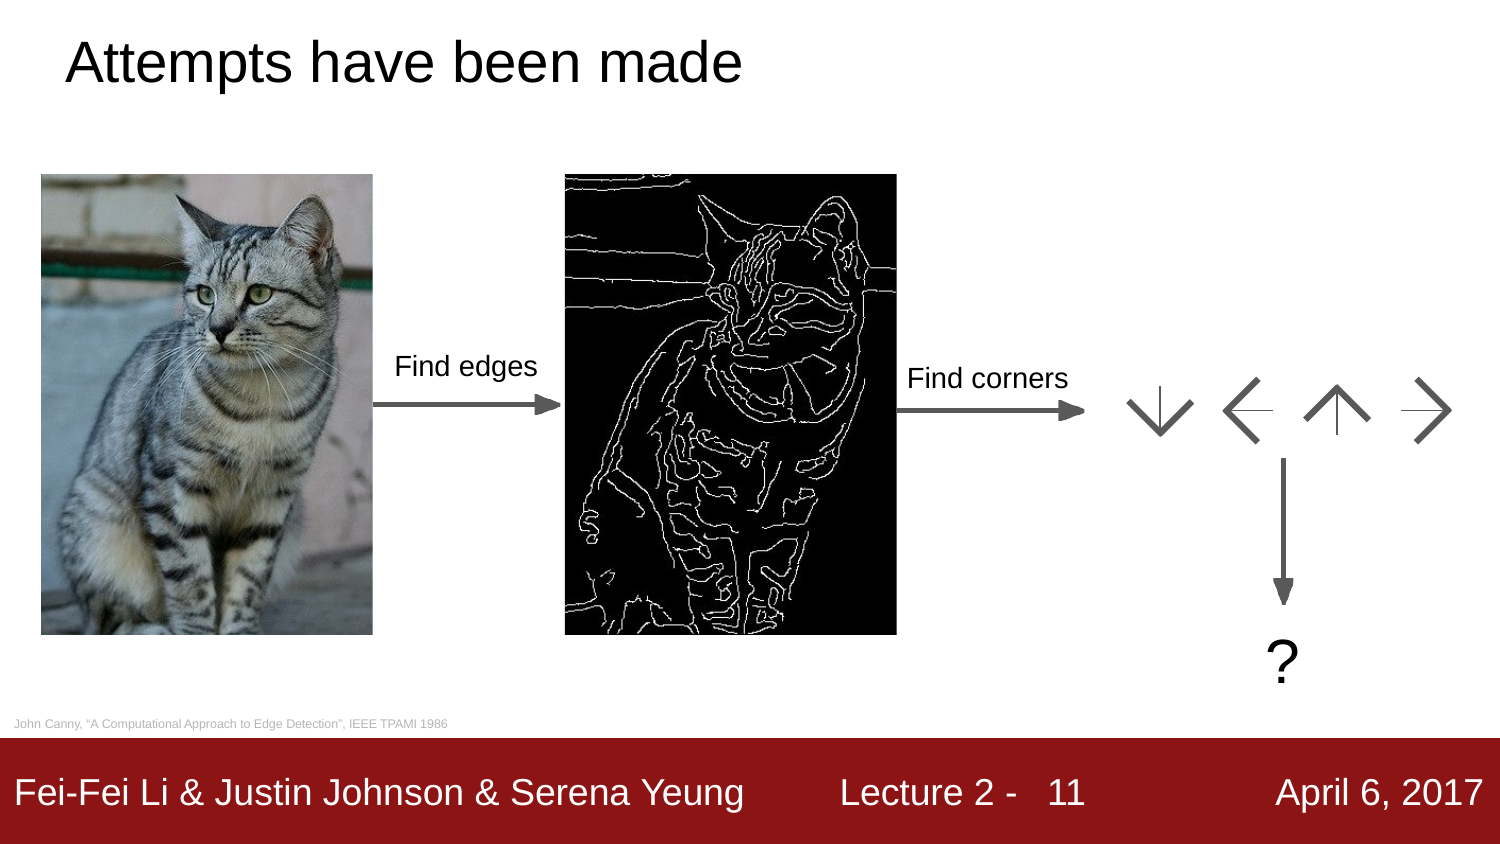

# Attempts have been made

Find edges
Find corners

?
John Canny, “A Computational Approach to Edge Detection”, IEEE TPAMI 1986
11
Fei-Fei Li & Justin Johnson & Serena Yeung
Lecture 2 -
April 6, 2017